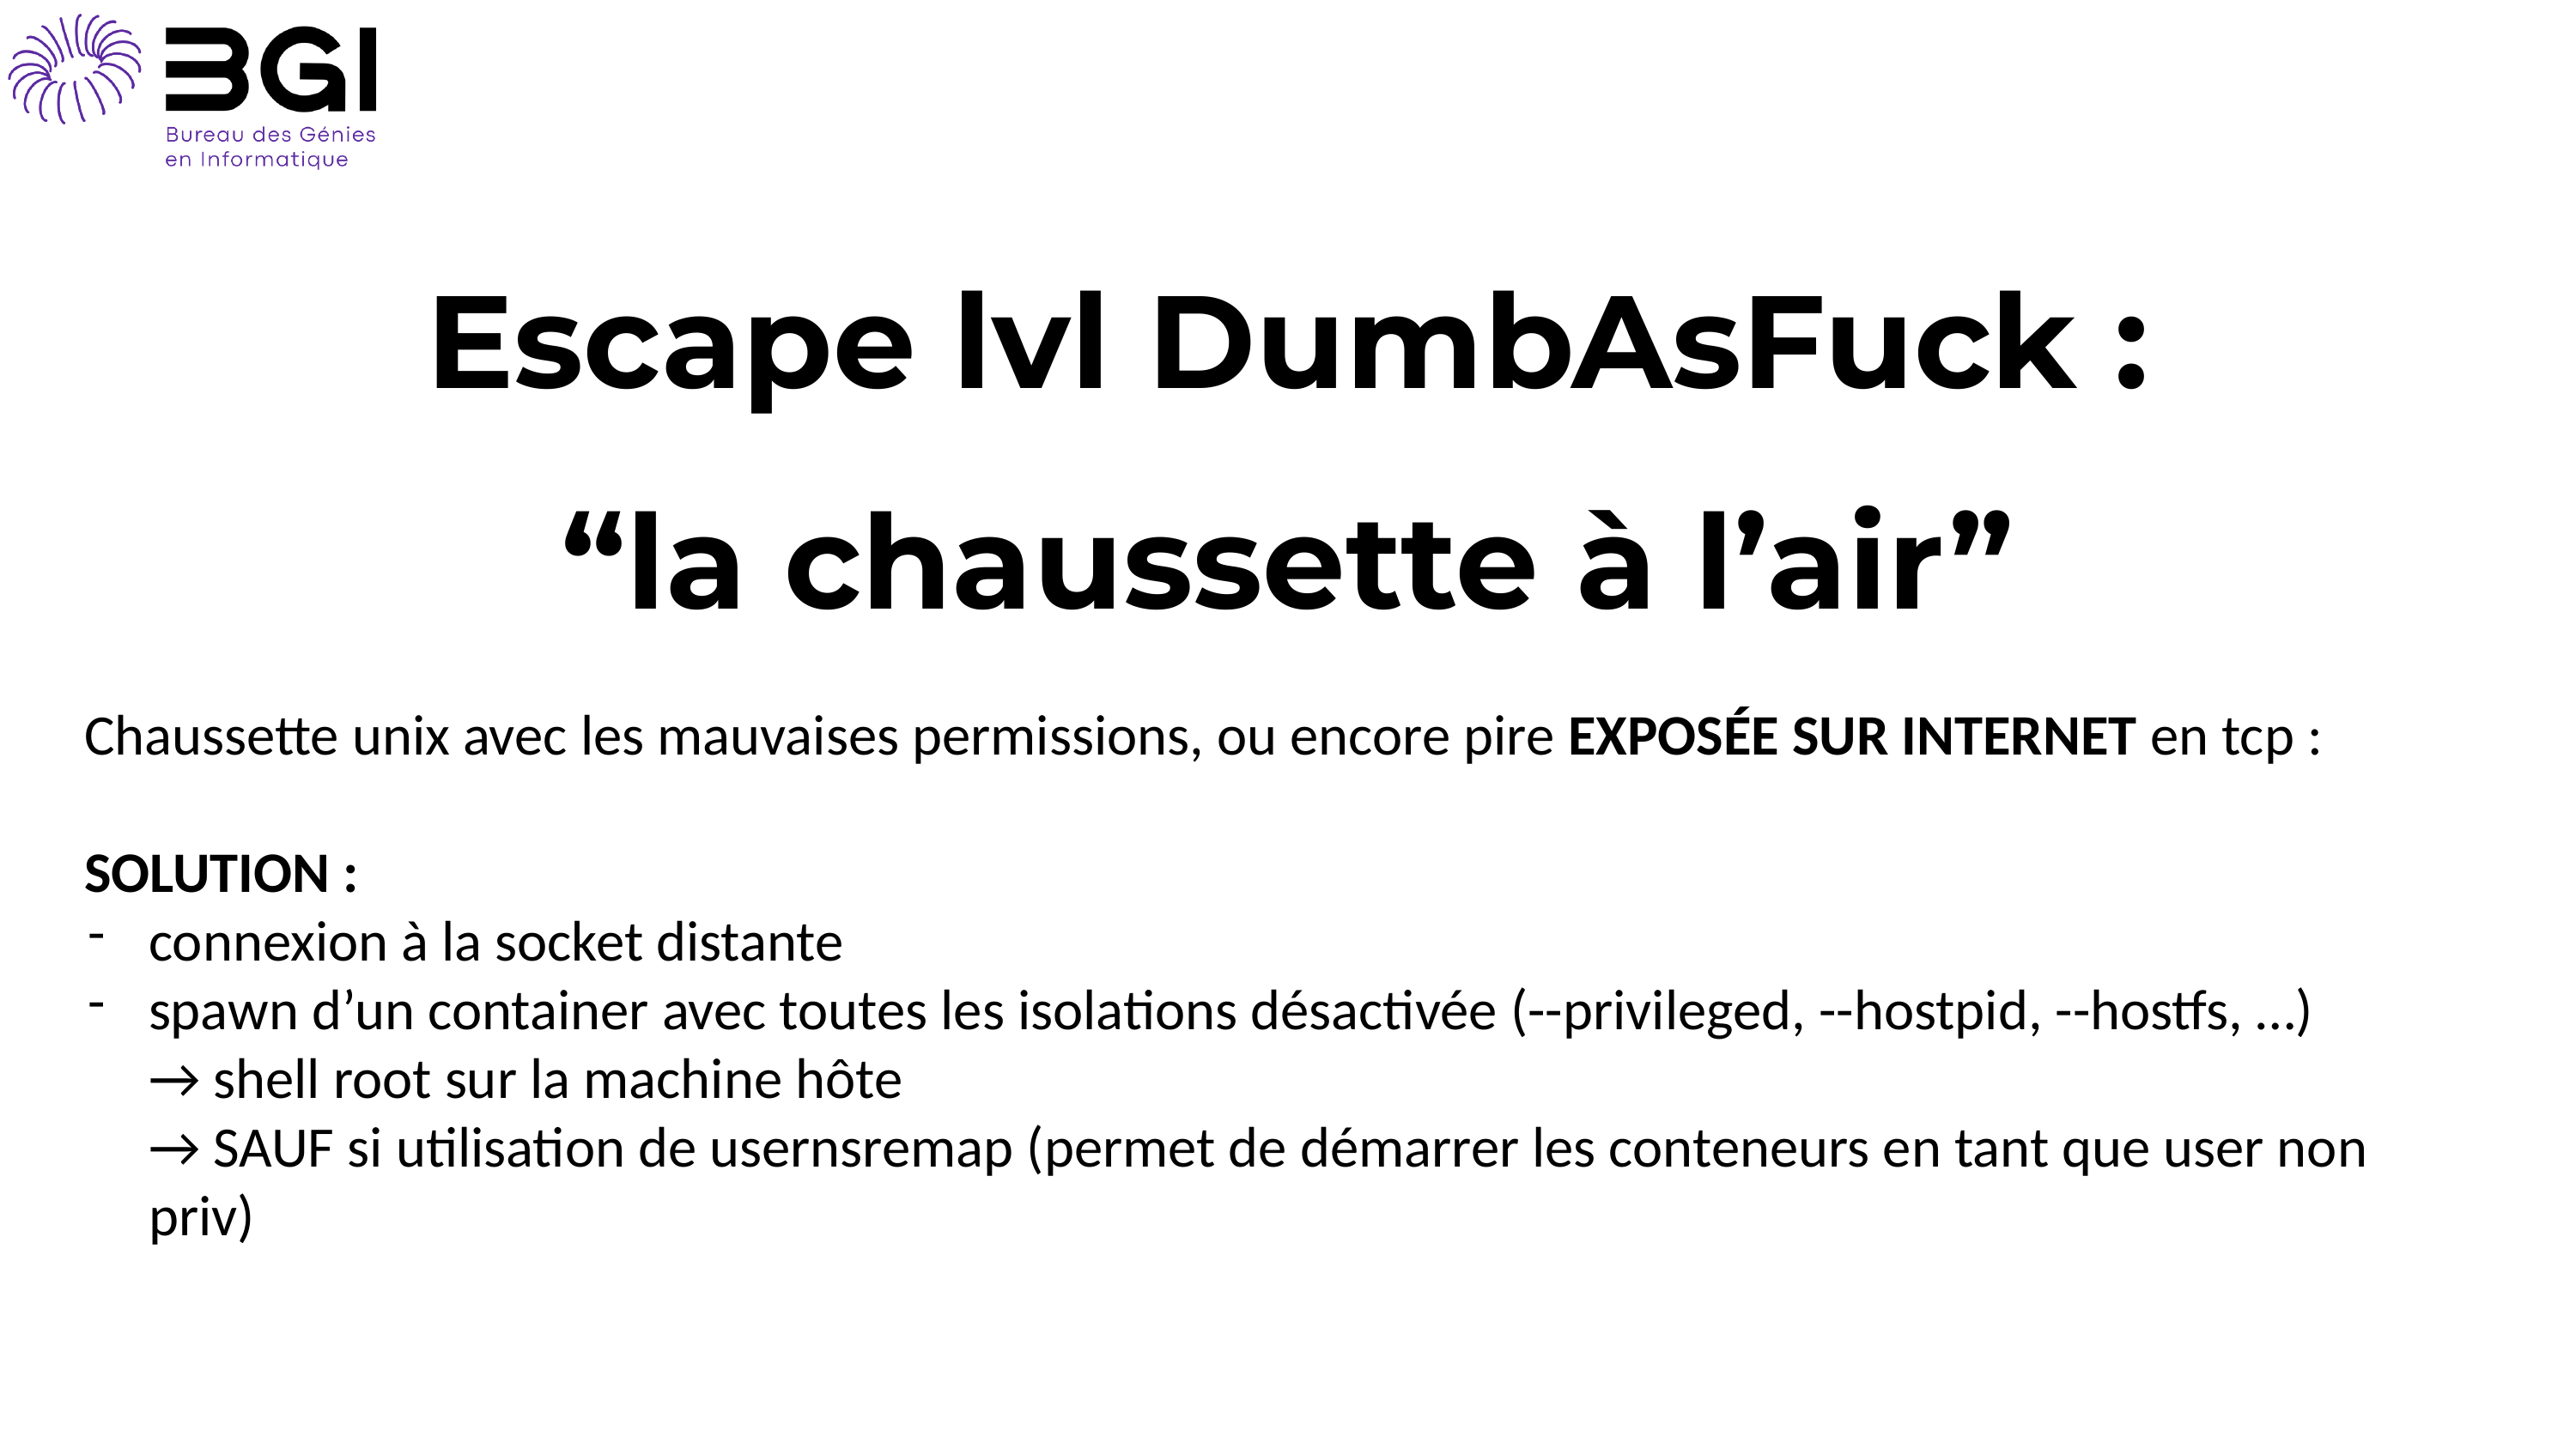

Escape lvl DumbAsFuck :
“la chaussette à l’air”
Chaussette unix avec les mauvaises permissions, ou encore pire EXPOSÉE SUR INTERNET en tcp :

SOLUTION :
connexion à la socket distante
spawn d’un container avec toutes les isolations désactivée (--privileged, --hostpid, --hostfs, …)
→ shell root sur la machine hôte
→ SAUF si utilisation de usernsremap (permet de démarrer les conteneurs en tant que user non priv)